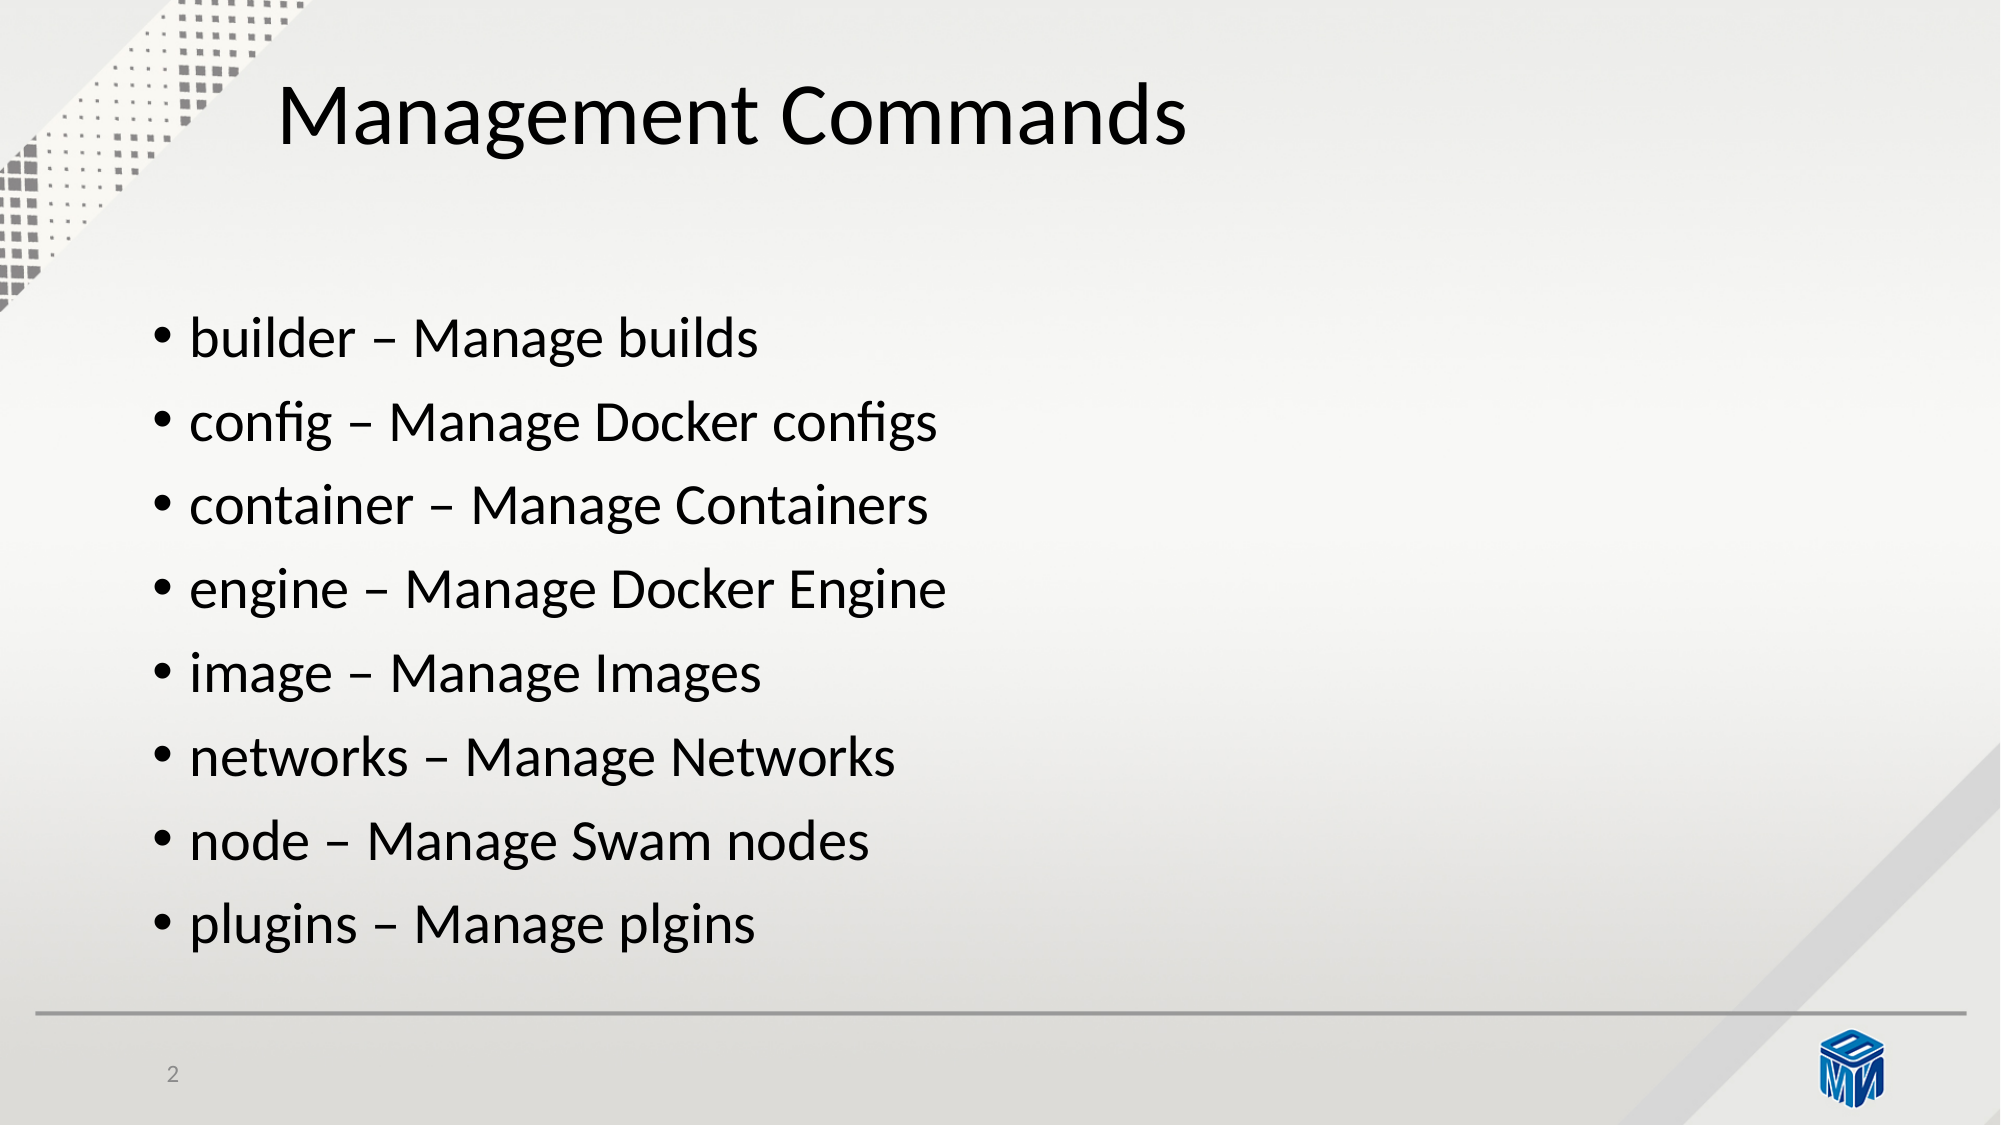

# Management Commands
builder – Manage builds
config – Manage Docker configs
container – Manage Containers
engine – Manage Docker Engine
image – Manage Images
networks – Manage Networks
node – Manage Swam nodes
plugins – Manage plgins
2